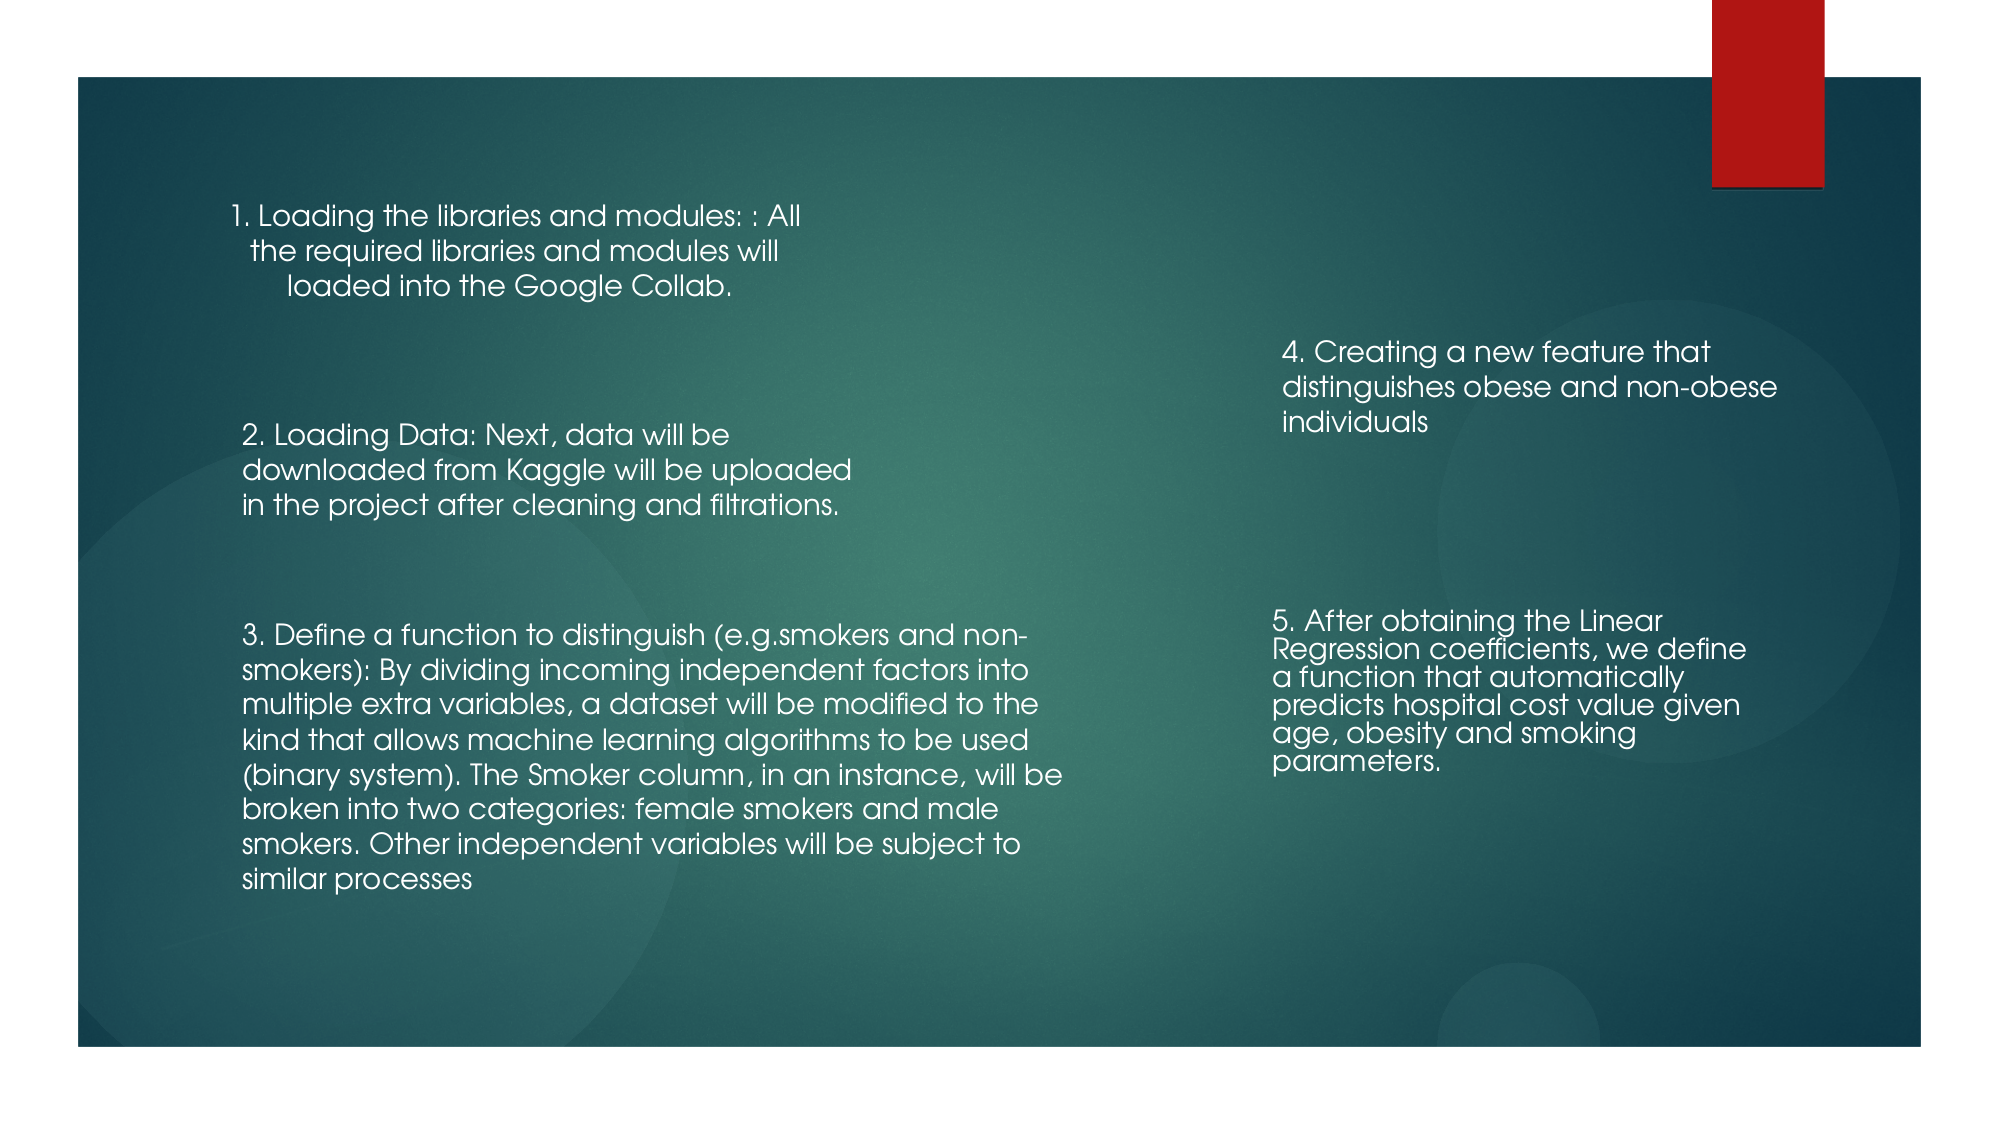

1. Loading the libraries and modules: : All the required libraries and modules will loaded into the Google Collab.
4. Creating a new feature that distinguishes obese and non-obese individuals

2. Loading Data: Next, data will be downloaded from Kaggle will be uploaded in the project after cleaning and filtrations.

5. After obtaining the Linear Regression coefficients, we define a function that automatically predicts hospital cost value given age, obesity and smoking parameters.

3. Define a function to distinguish (e.g.smokers and non-smokers): By dividing incoming independent factors into multiple extra variables, a dataset will be modified to the kind that allows machine learning algorithms to be used (binary system). The Smoker column, in an instance, will be broken into two categories: female smokers and male smokers. Other independent variables will be subject to similar processes